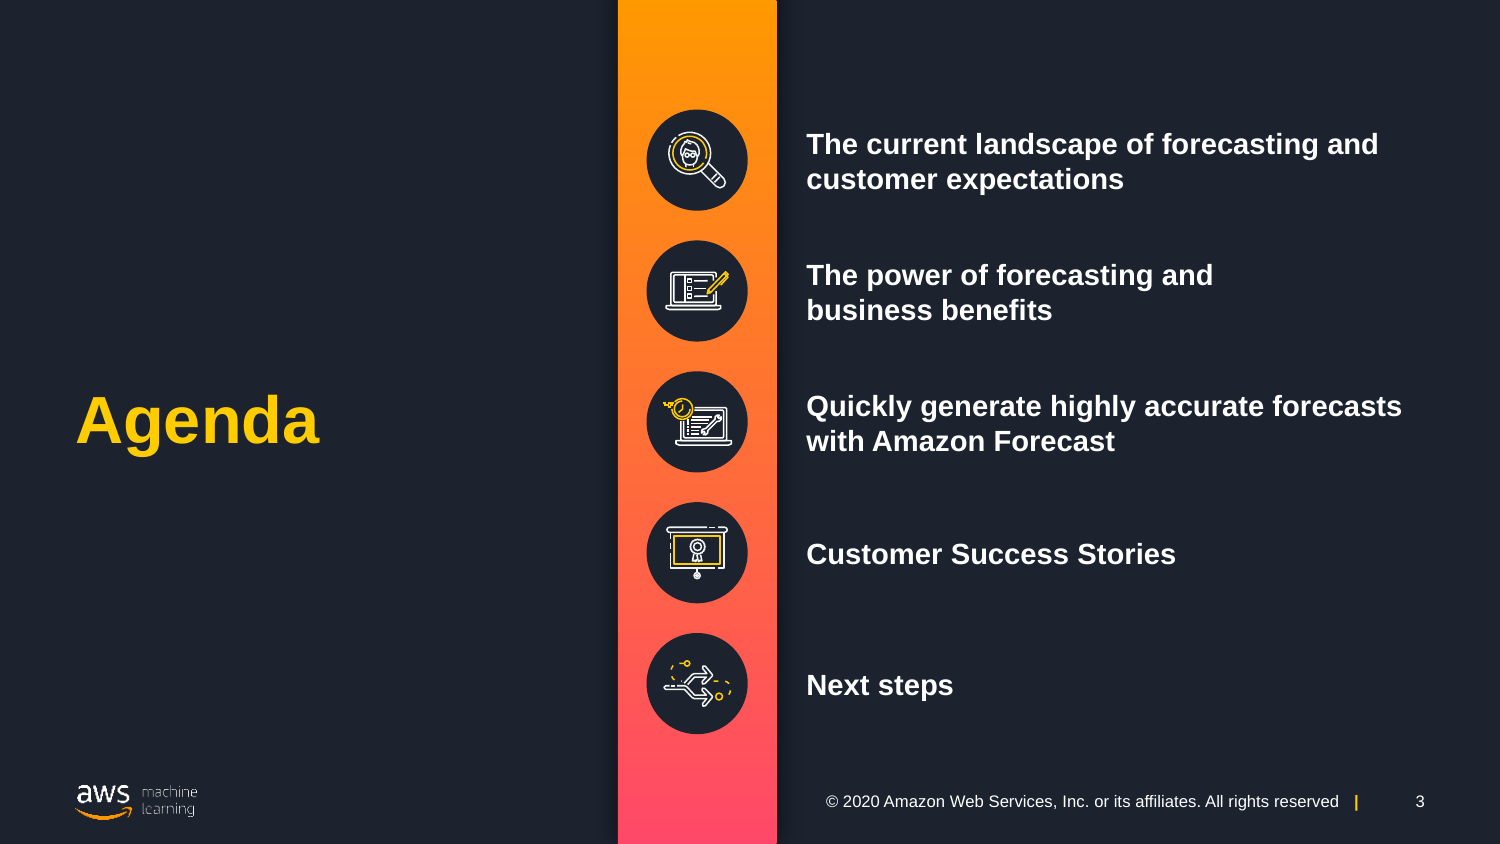

The current landscape of forecasting and customer expectations
The power of forecasting and
business benefits
Quickly generate highly accurate forecasts with Amazon Forecast
Customer Success Stories
Next steps

Agenda